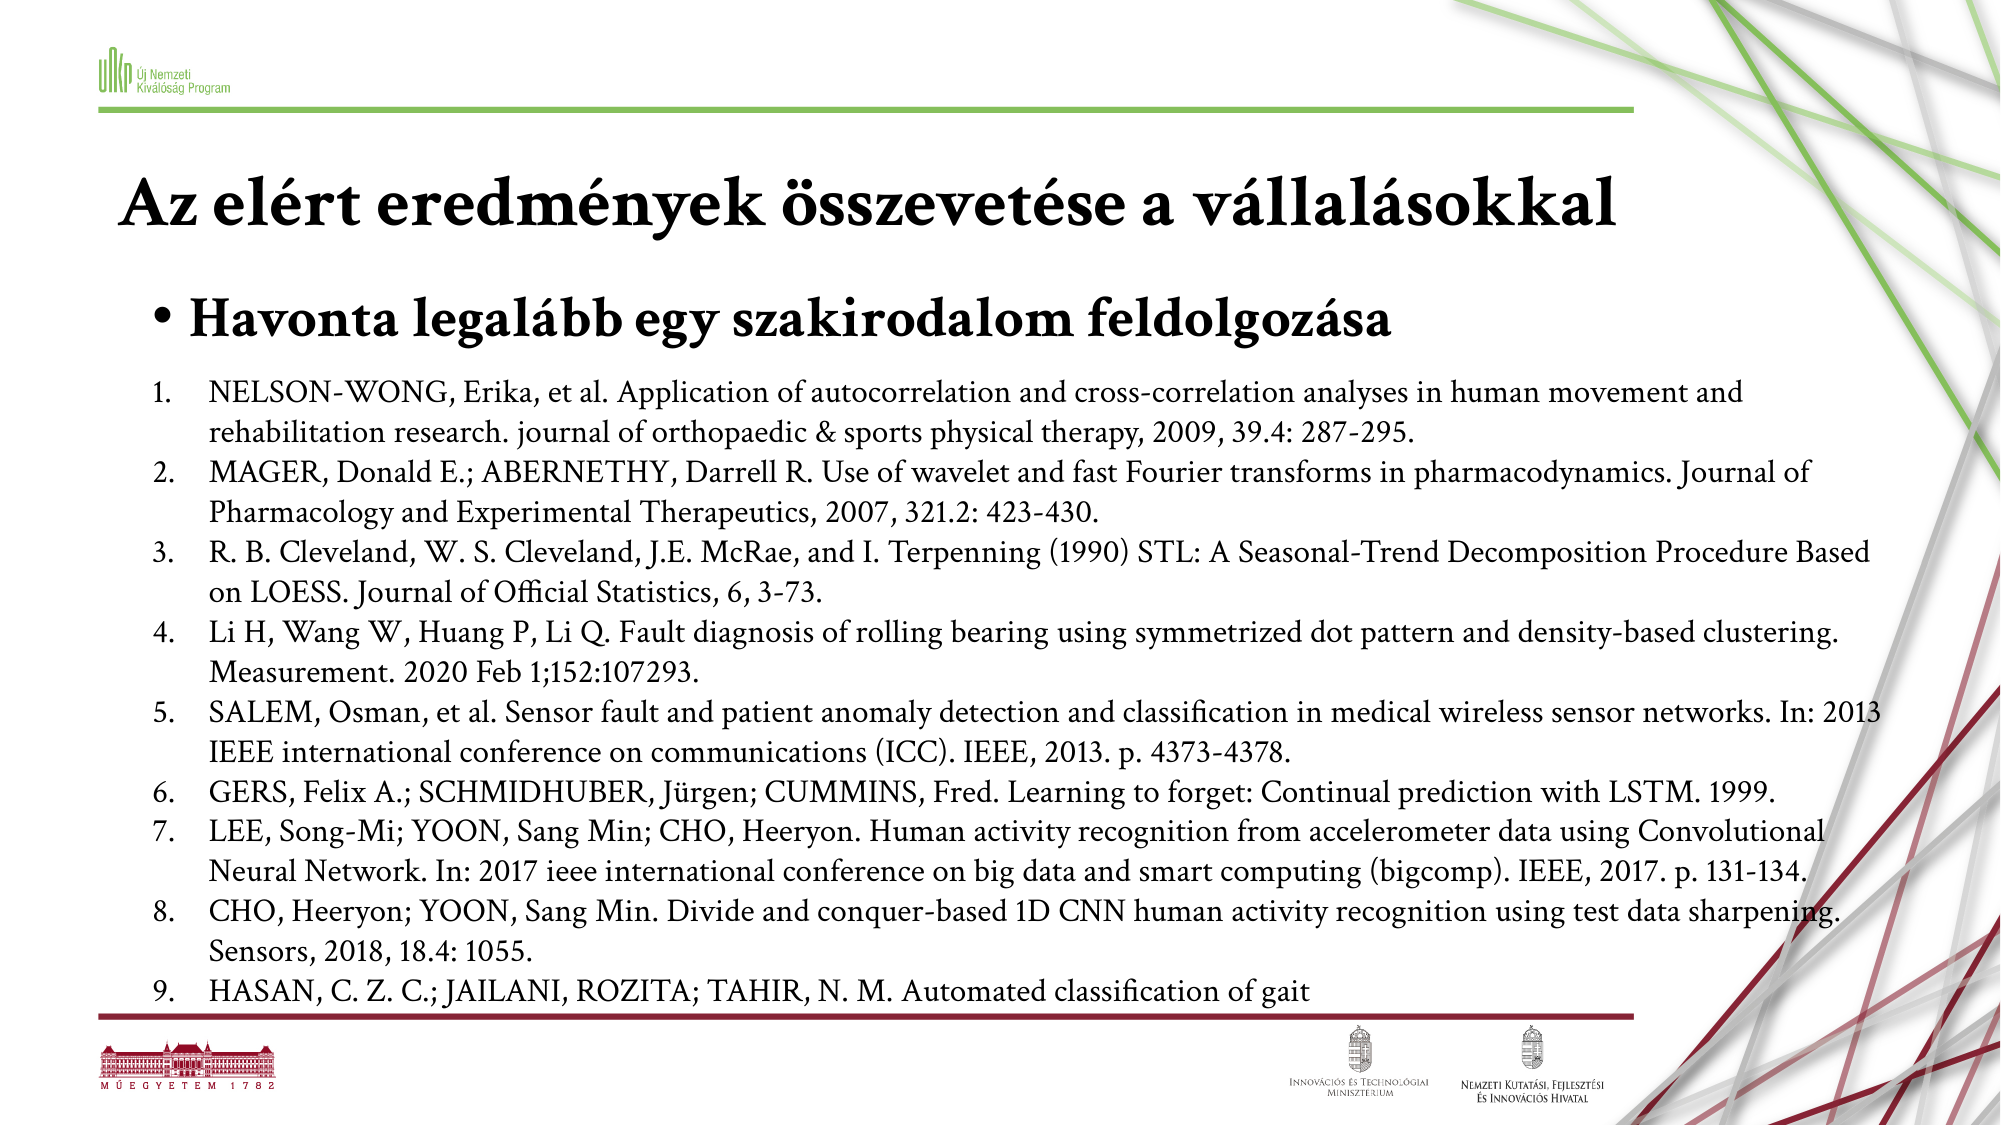

# Az elért eredmények összevetése a vállalásokkal
Havonta legalább egy szakirodalom feldolgozása
NELSON-WONG, Erika, et al. Application of autocorrelation and cross-correlation analyses in human movement and rehabilitation research. journal of orthopaedic & sports physical therapy, 2009, 39.4: 287-295.
MAGER, Donald E.; ABERNETHY, Darrell R. Use of wavelet and fast Fourier transforms in pharmacodynamics. Journal of Pharmacology and Experimental Therapeutics, 2007, 321.2: 423-430.
R. B. Cleveland, W. S. Cleveland, J.E. McRae, and I. Terpenning (1990) STL: A Seasonal-Trend Decomposition Procedure Based on LOESS. Journal of Official Statistics, 6, 3-73.
Li H, Wang W, Huang P, Li Q. Fault diagnosis of rolling bearing using symmetrized dot pattern and density-based clustering. Measurement. 2020 Feb 1;152:107293.
SALEM, Osman, et al. Sensor fault and patient anomaly detection and classification in medical wireless sensor networks. In: 2013 IEEE international conference on communications (ICC). IEEE, 2013. p. 4373-4378.
GERS, Felix A.; SCHMIDHUBER, Jürgen; CUMMINS, Fred. Learning to forget: Continual prediction with LSTM. 1999.
LEE, Song-Mi; YOON, Sang Min; CHO, Heeryon. Human activity recognition from accelerometer data using Convolutional Neural Network. In: 2017 ieee international conference on big data and smart computing (bigcomp). IEEE, 2017. p. 131-134.
CHO, Heeryon; YOON, Sang Min. Divide and conquer-based 1D CNN human activity recognition using test data sharpening. Sensors, 2018, 18.4: 1055.
HASAN, C. Z. C.; JAILANI, ROZITA; TAHIR, N. M. Automated classification of gait